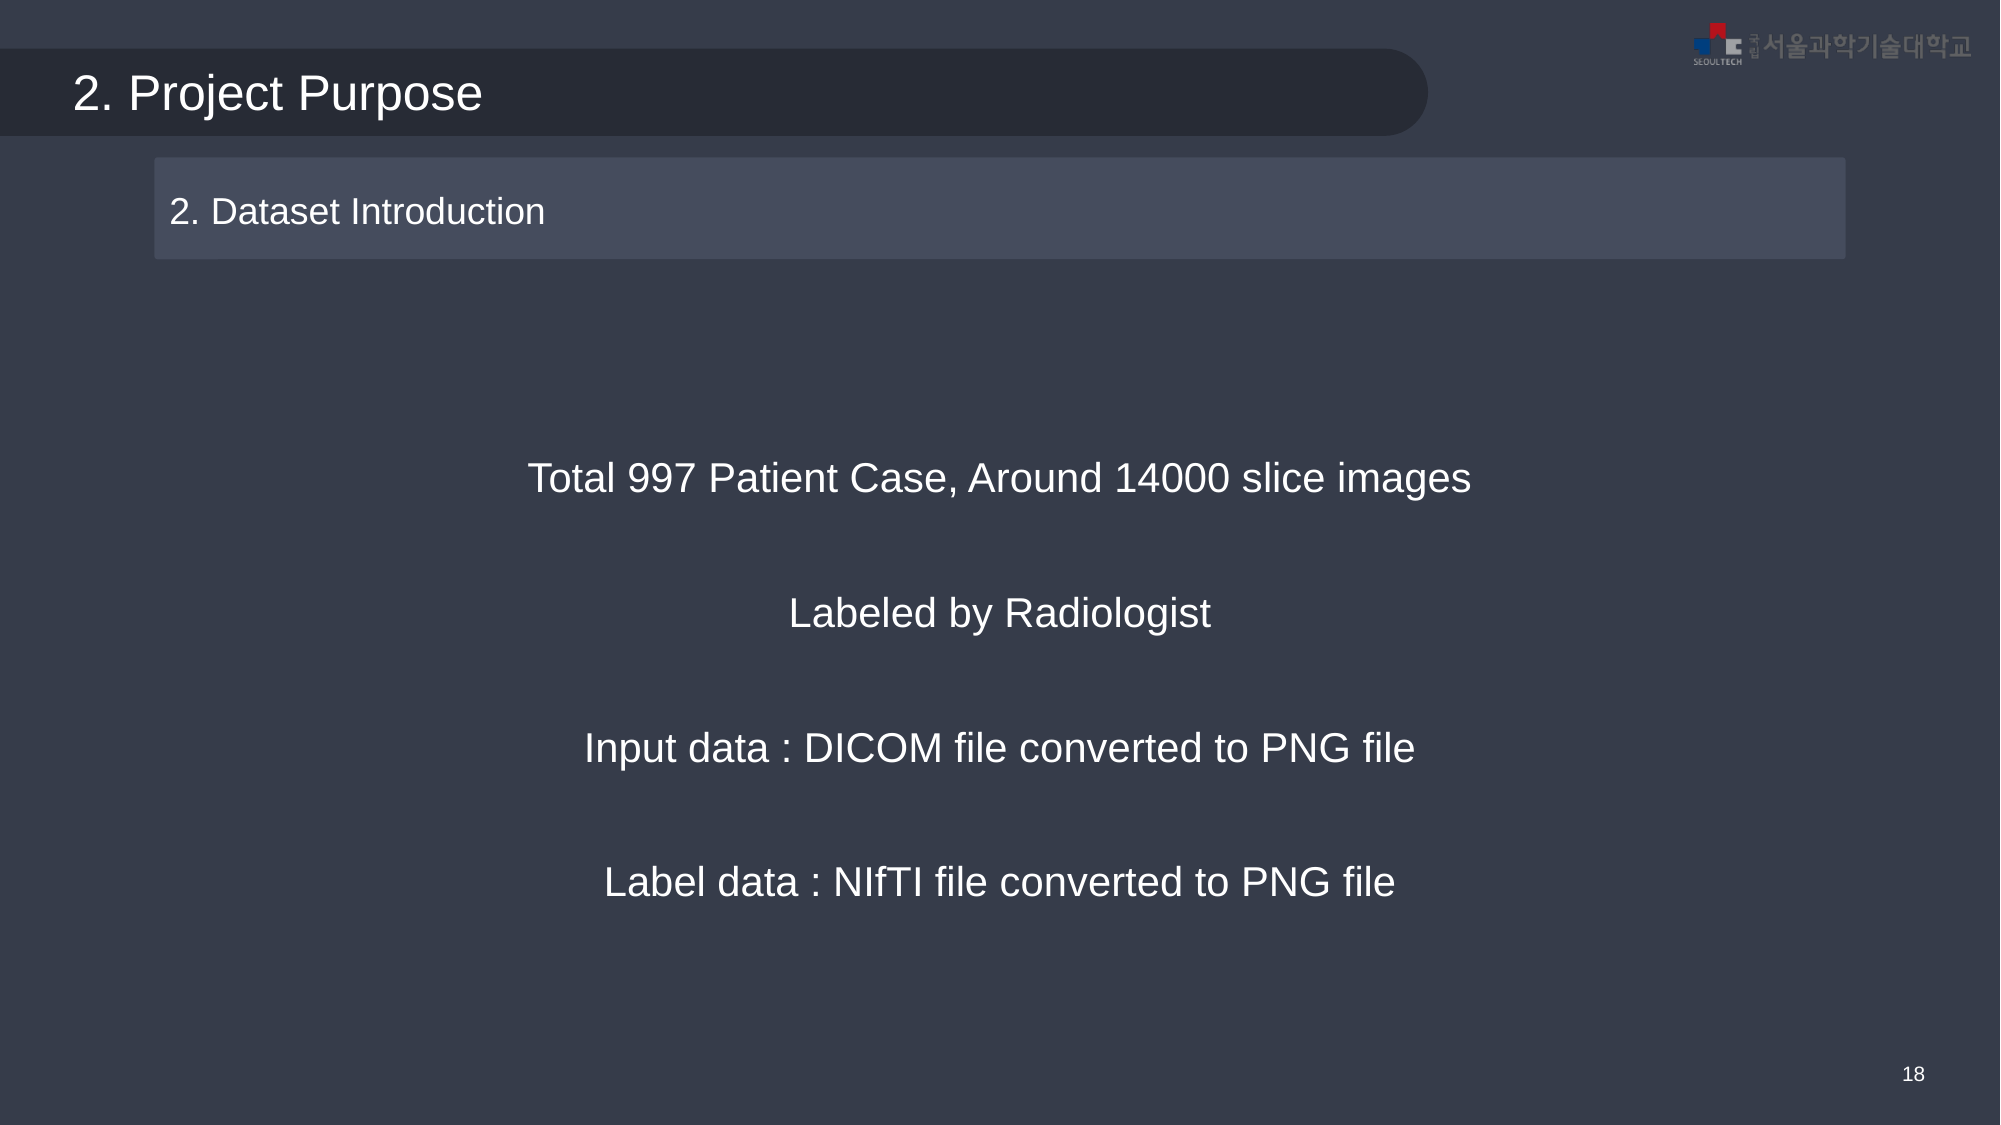

2. Project Purpose

2. Dataset Introduction

Total 997 Patient Case, Around 14000 slice images

Labeled by Radiologist

Input data : DICOM file converted to PNG file

Label data : NIfTI file converted to PNG file

18